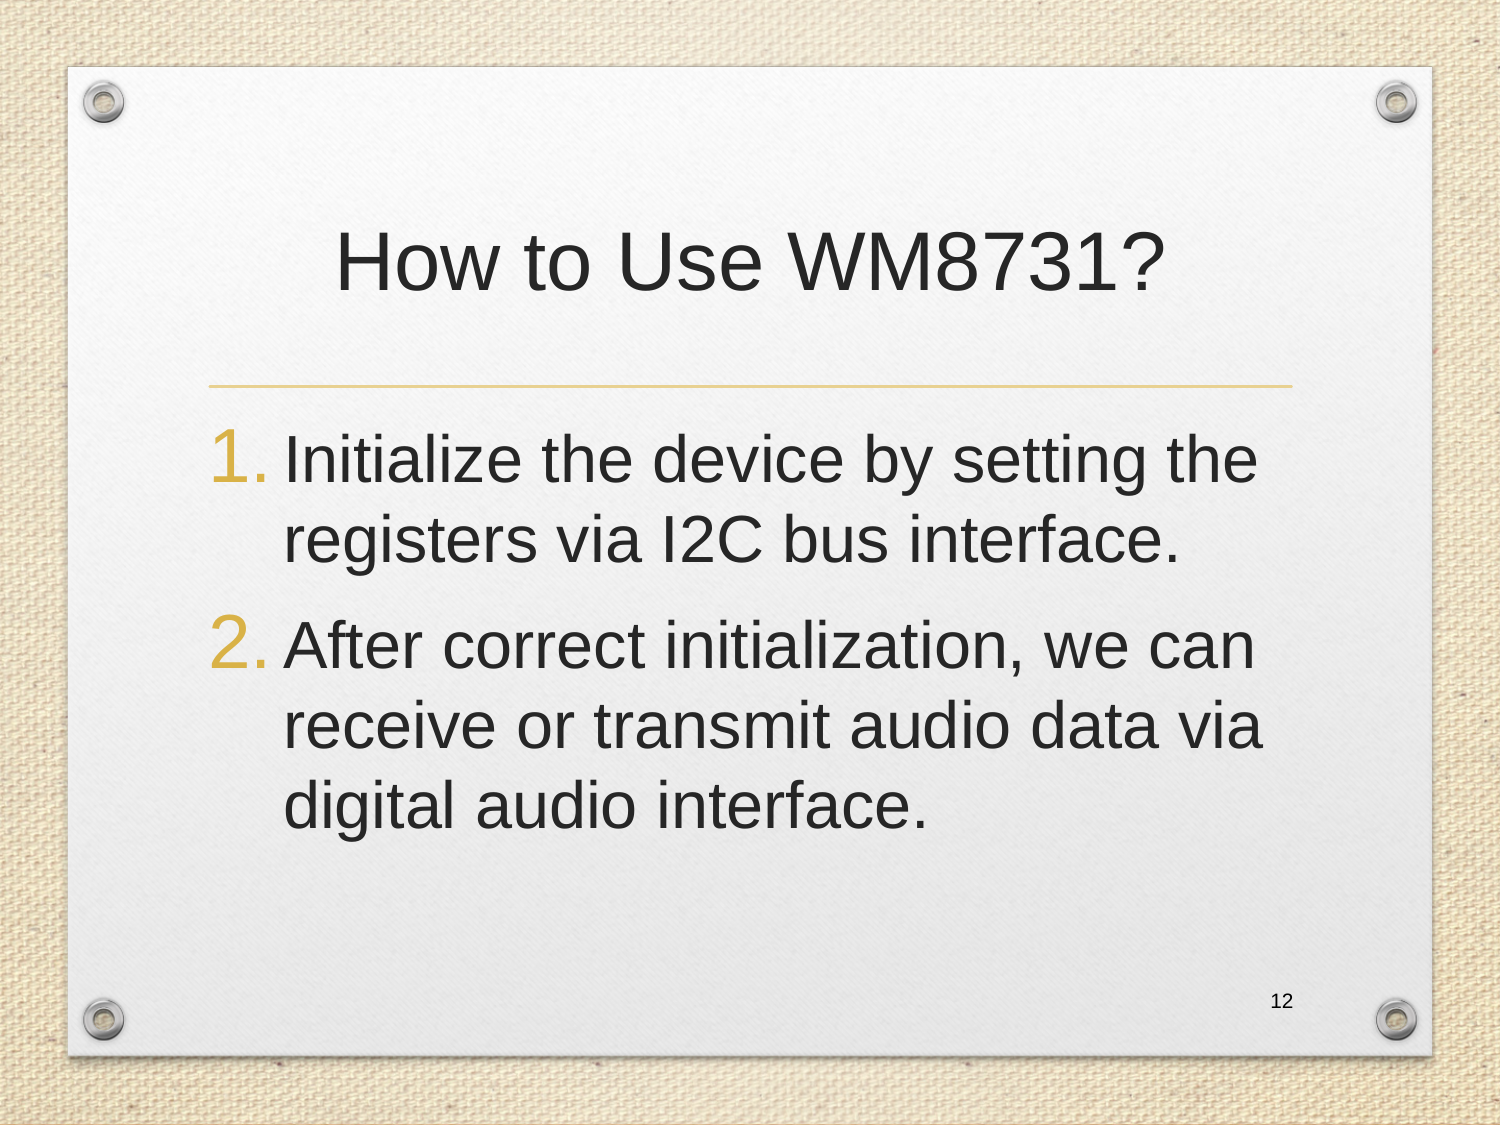

# How to Use WM8731?
Initialize the device by setting the registers via I2C bus interface.
After correct initialization, we can receive or transmit audio data via digital audio interface.

12